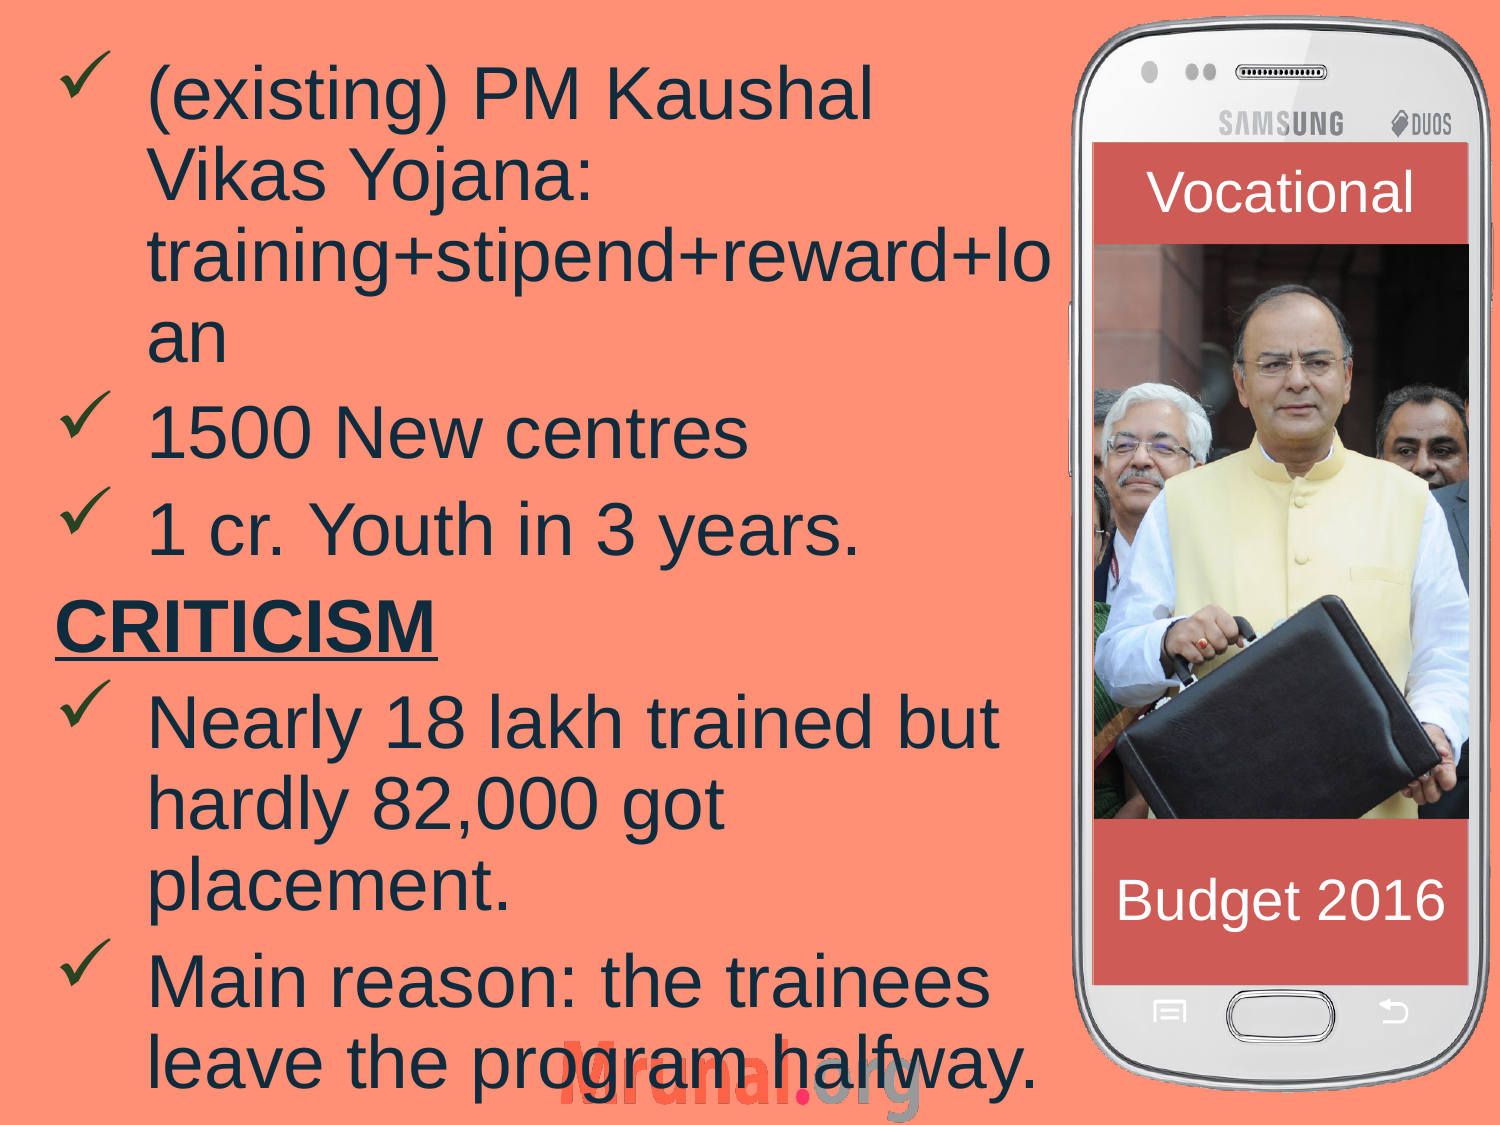

(existing) PM Kaushal Vikas Yojana: training+stipend+reward+loan
1500 New centres
1 cr. Youth in 3 years.
CRITICISM
Nearly 18 lakh trained but hardly 82,000 got placement.
Main reason: the trainees leave the program halfway.

Vocational
# Budget 2016